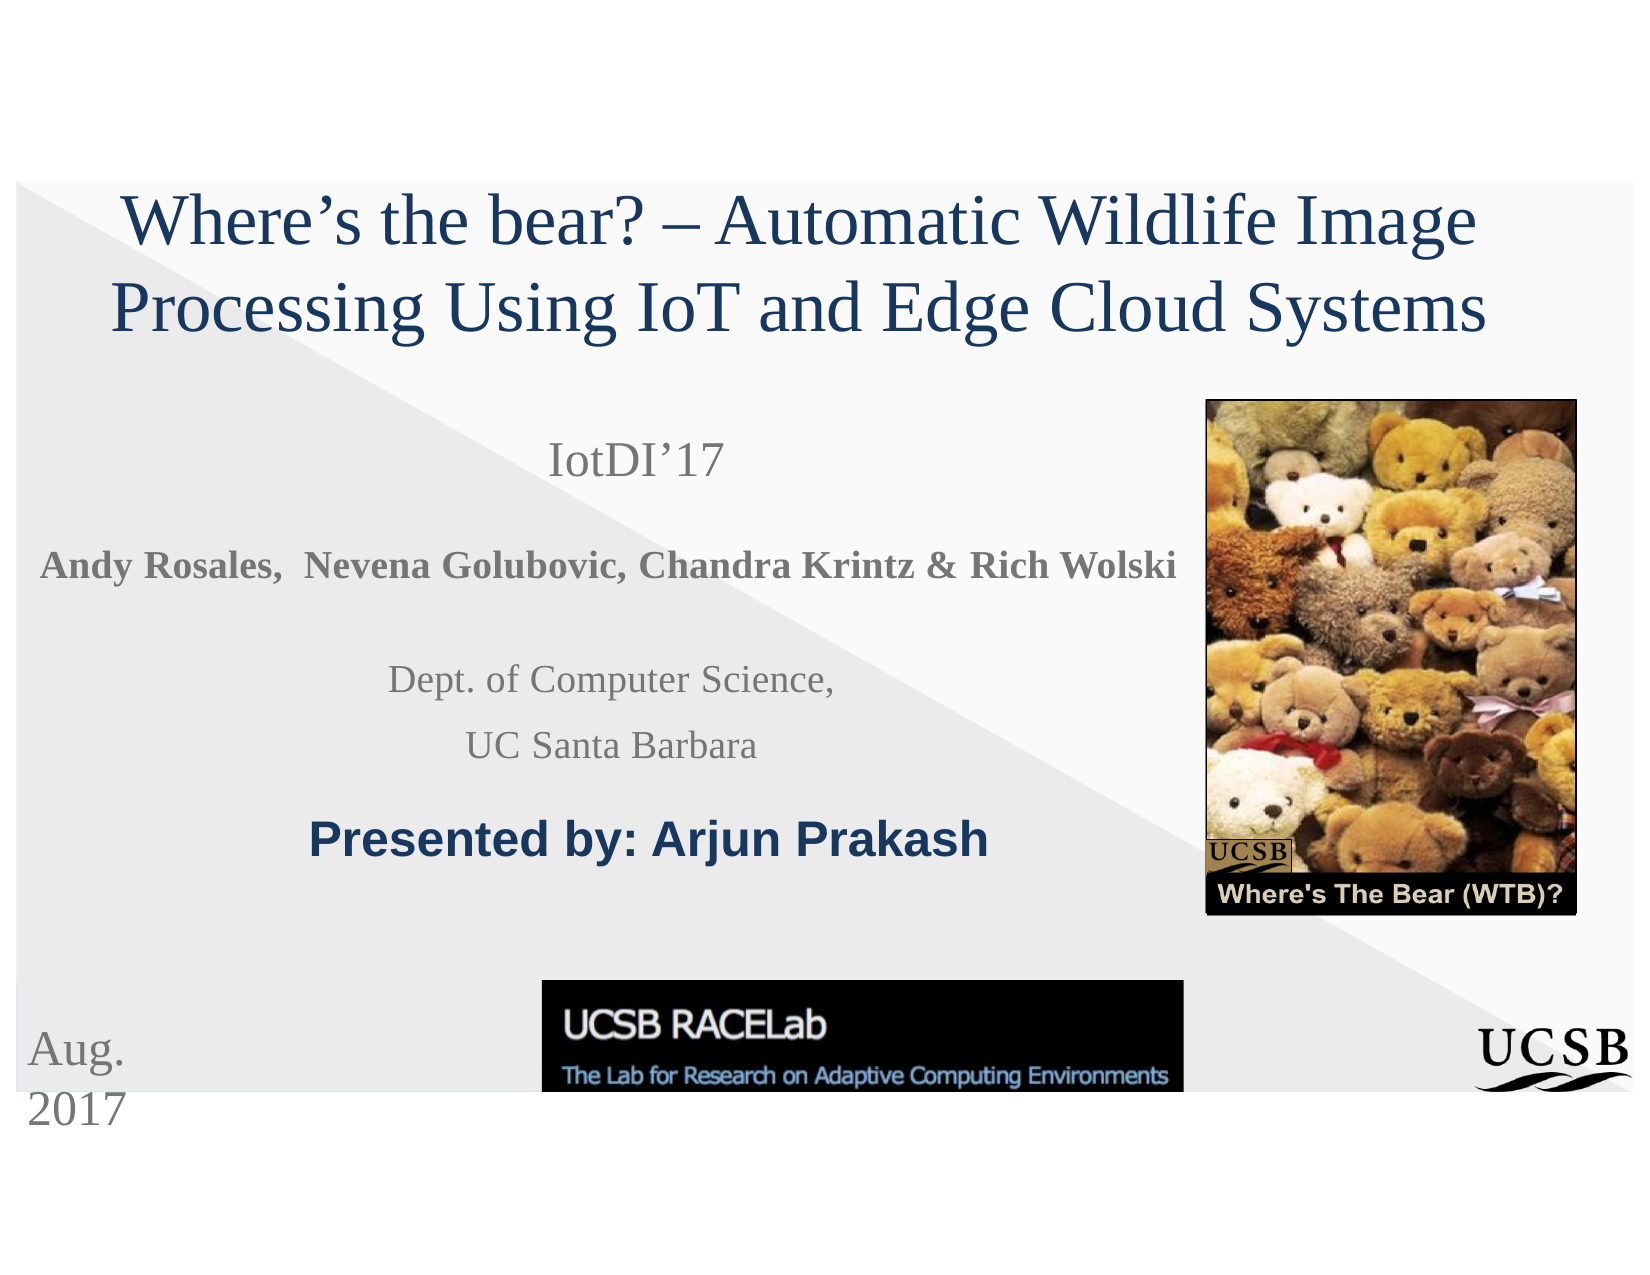

Where’s the bear? – Automatic Wildlife Image Processing Using IoT and Edge Cloud Systems

IotDI’17
Andy Rosales,  Nevena Golubovic, Chandra Krintz & Rich Wolski
Dept. of Computer Science,
UC Santa Barbara
Presented by: Arjun Prakash
Proprietary + Confidential

Aug. 2017